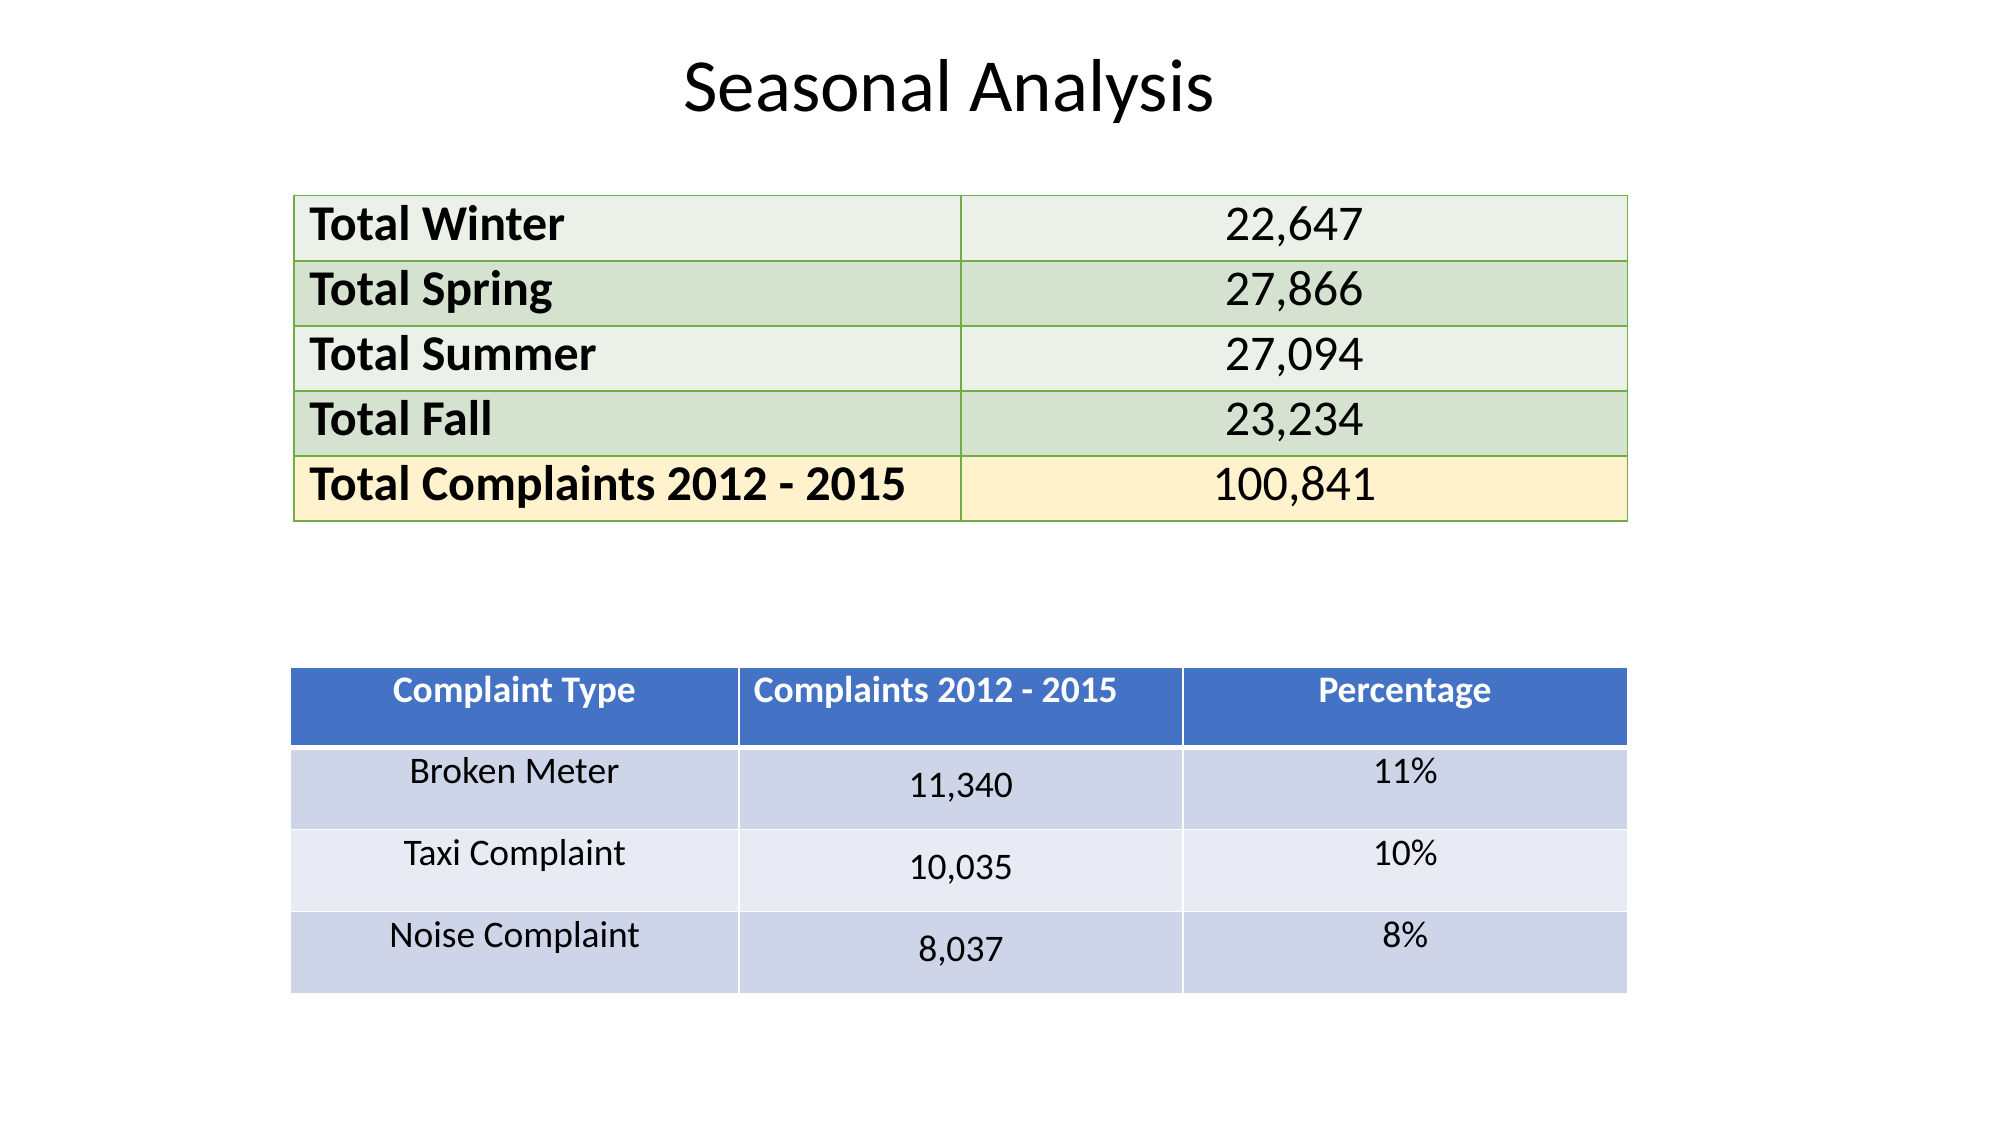

# Seasonal Analysis
| Total Winter | 22,647 |
| --- | --- |
| Total Spring | 27,866 |
| Total Summer | 27,094 |
| Total Fall | 23,234 |
| Total Complaints 2012 - 2015 | 100,841 |
| Complaint Type | Complaints 2012 - 2015 | Percentage |
| --- | --- | --- |
| Broken Meter | 11,340 | 11% |
| Taxi Complaint | 10,035 | 10% |
| Noise Complaint | 8,037 | 8% |